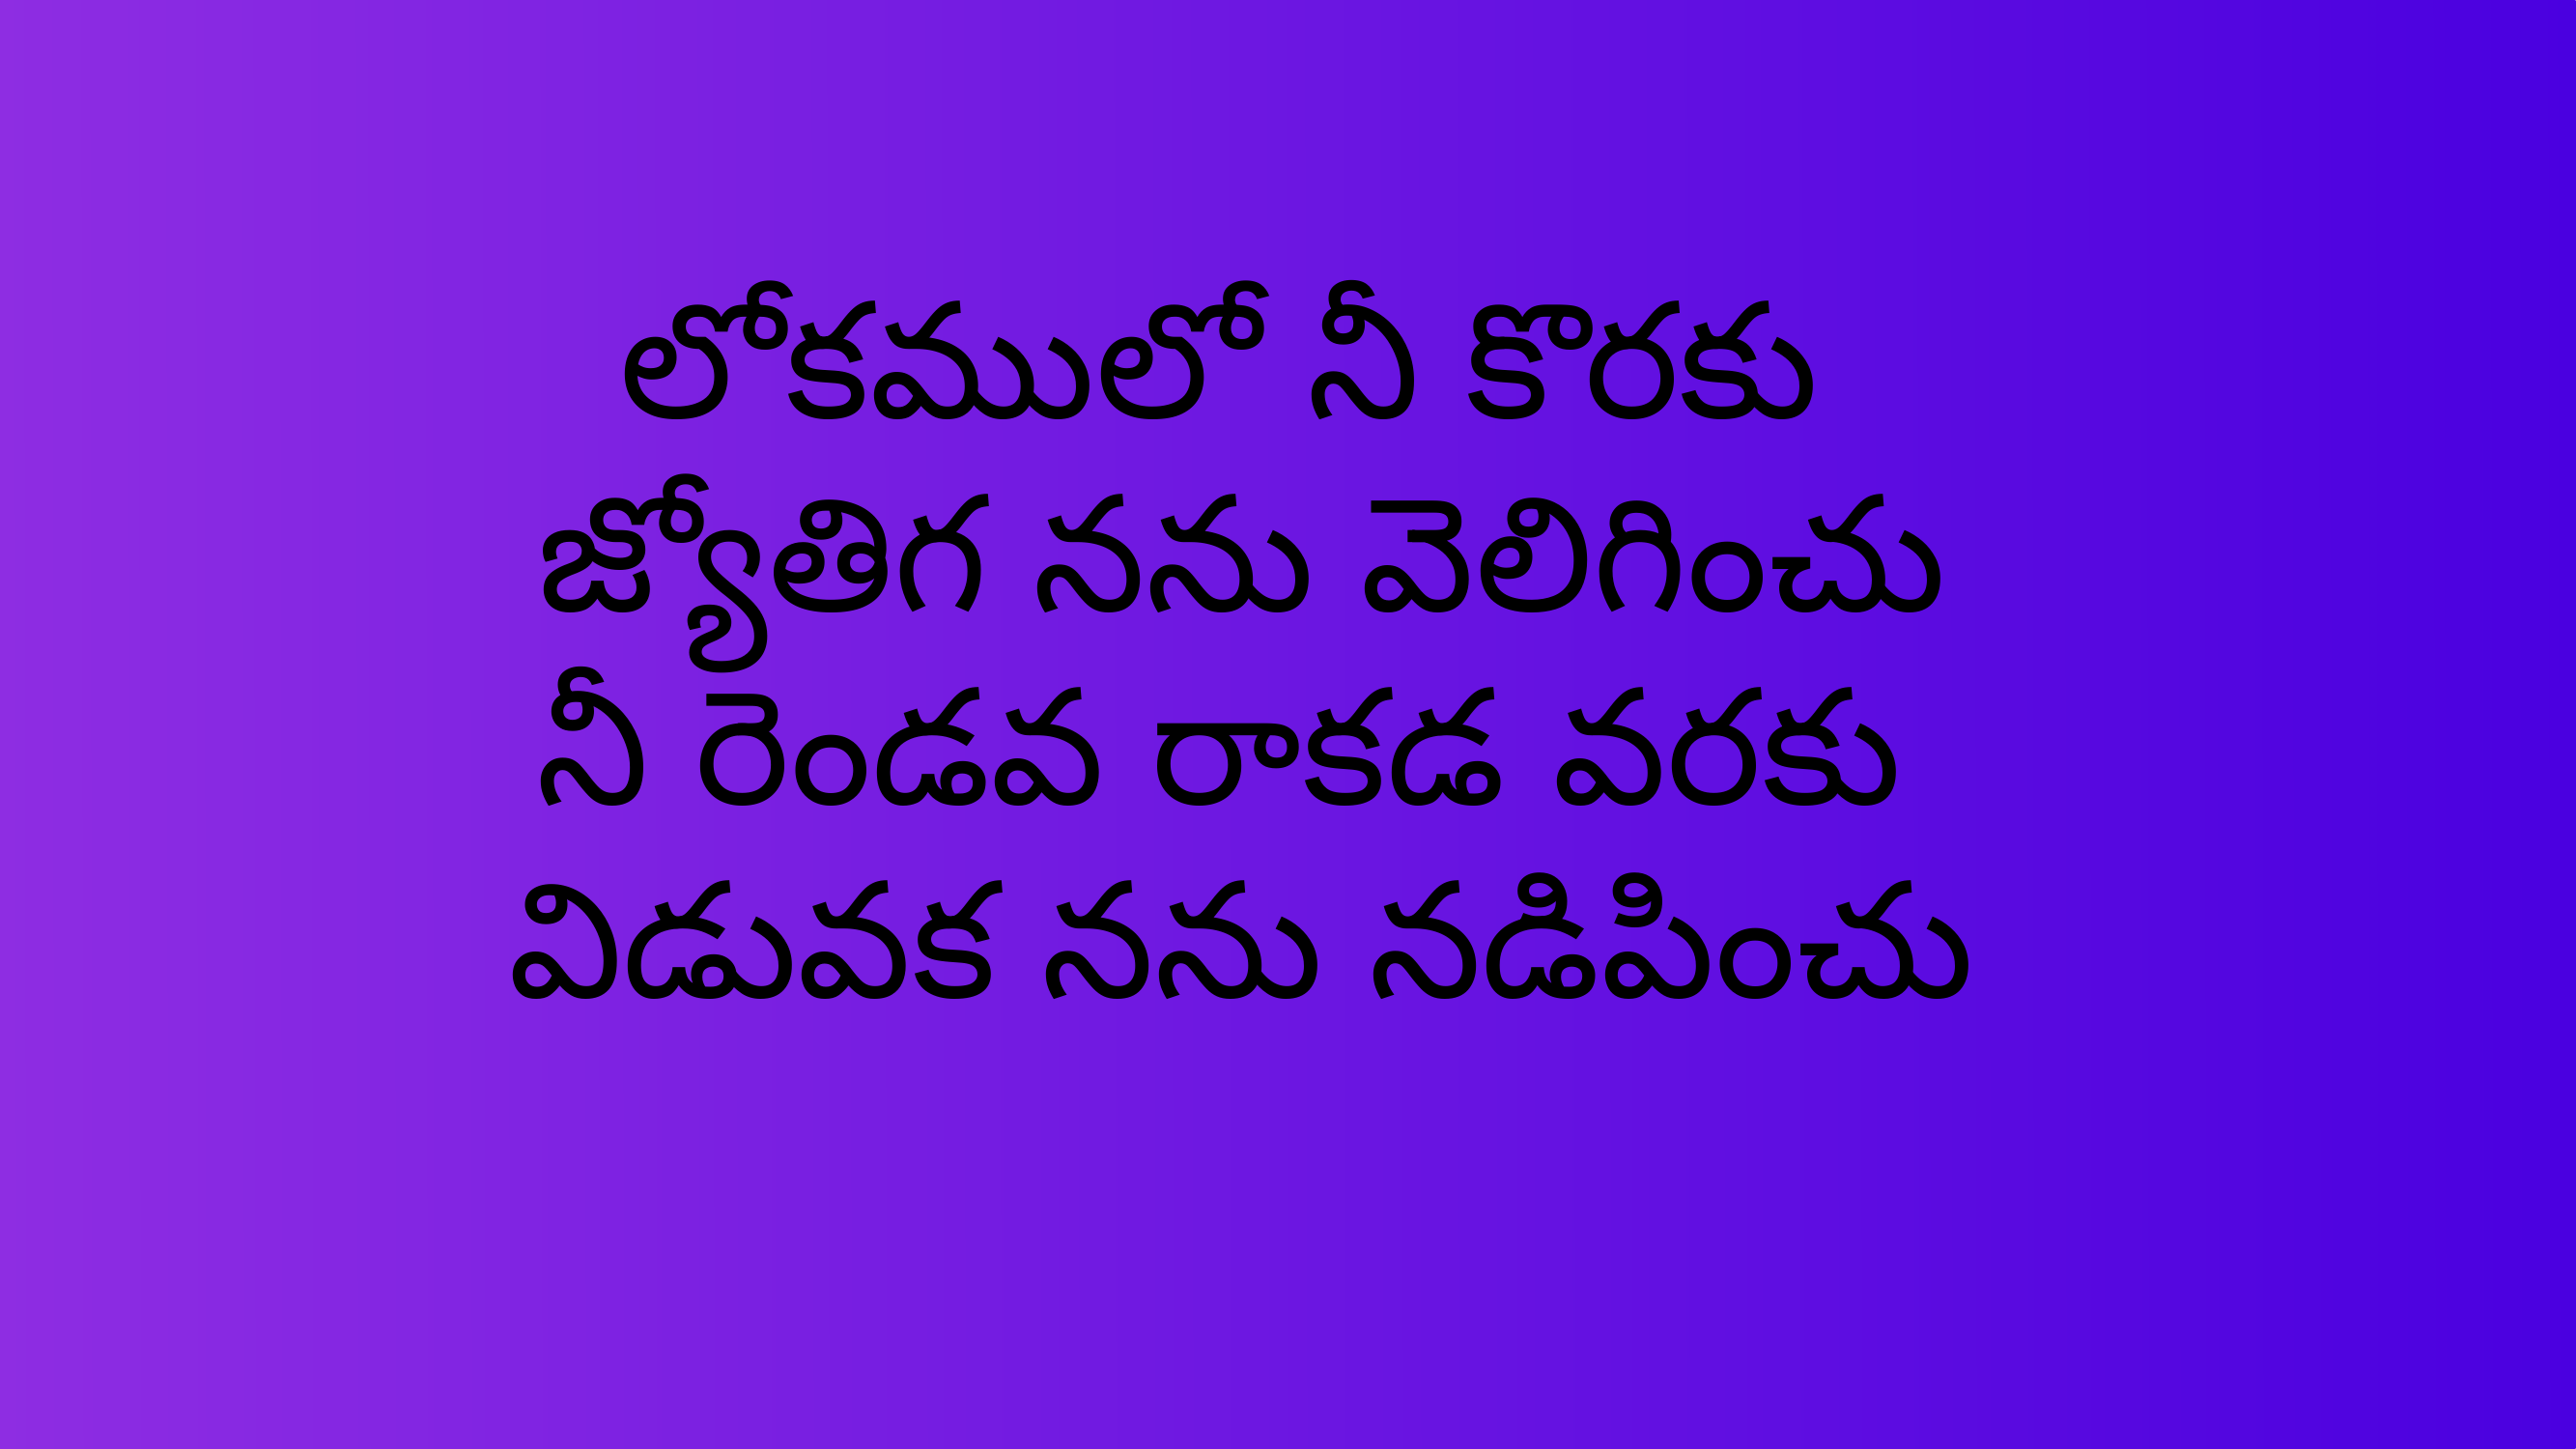

లోకములో నీ కొరకు
జ్యోతిగ నను వెలిగించు
నీ రెండవ రాకడ వరకు
విడువక నను నడిపించు